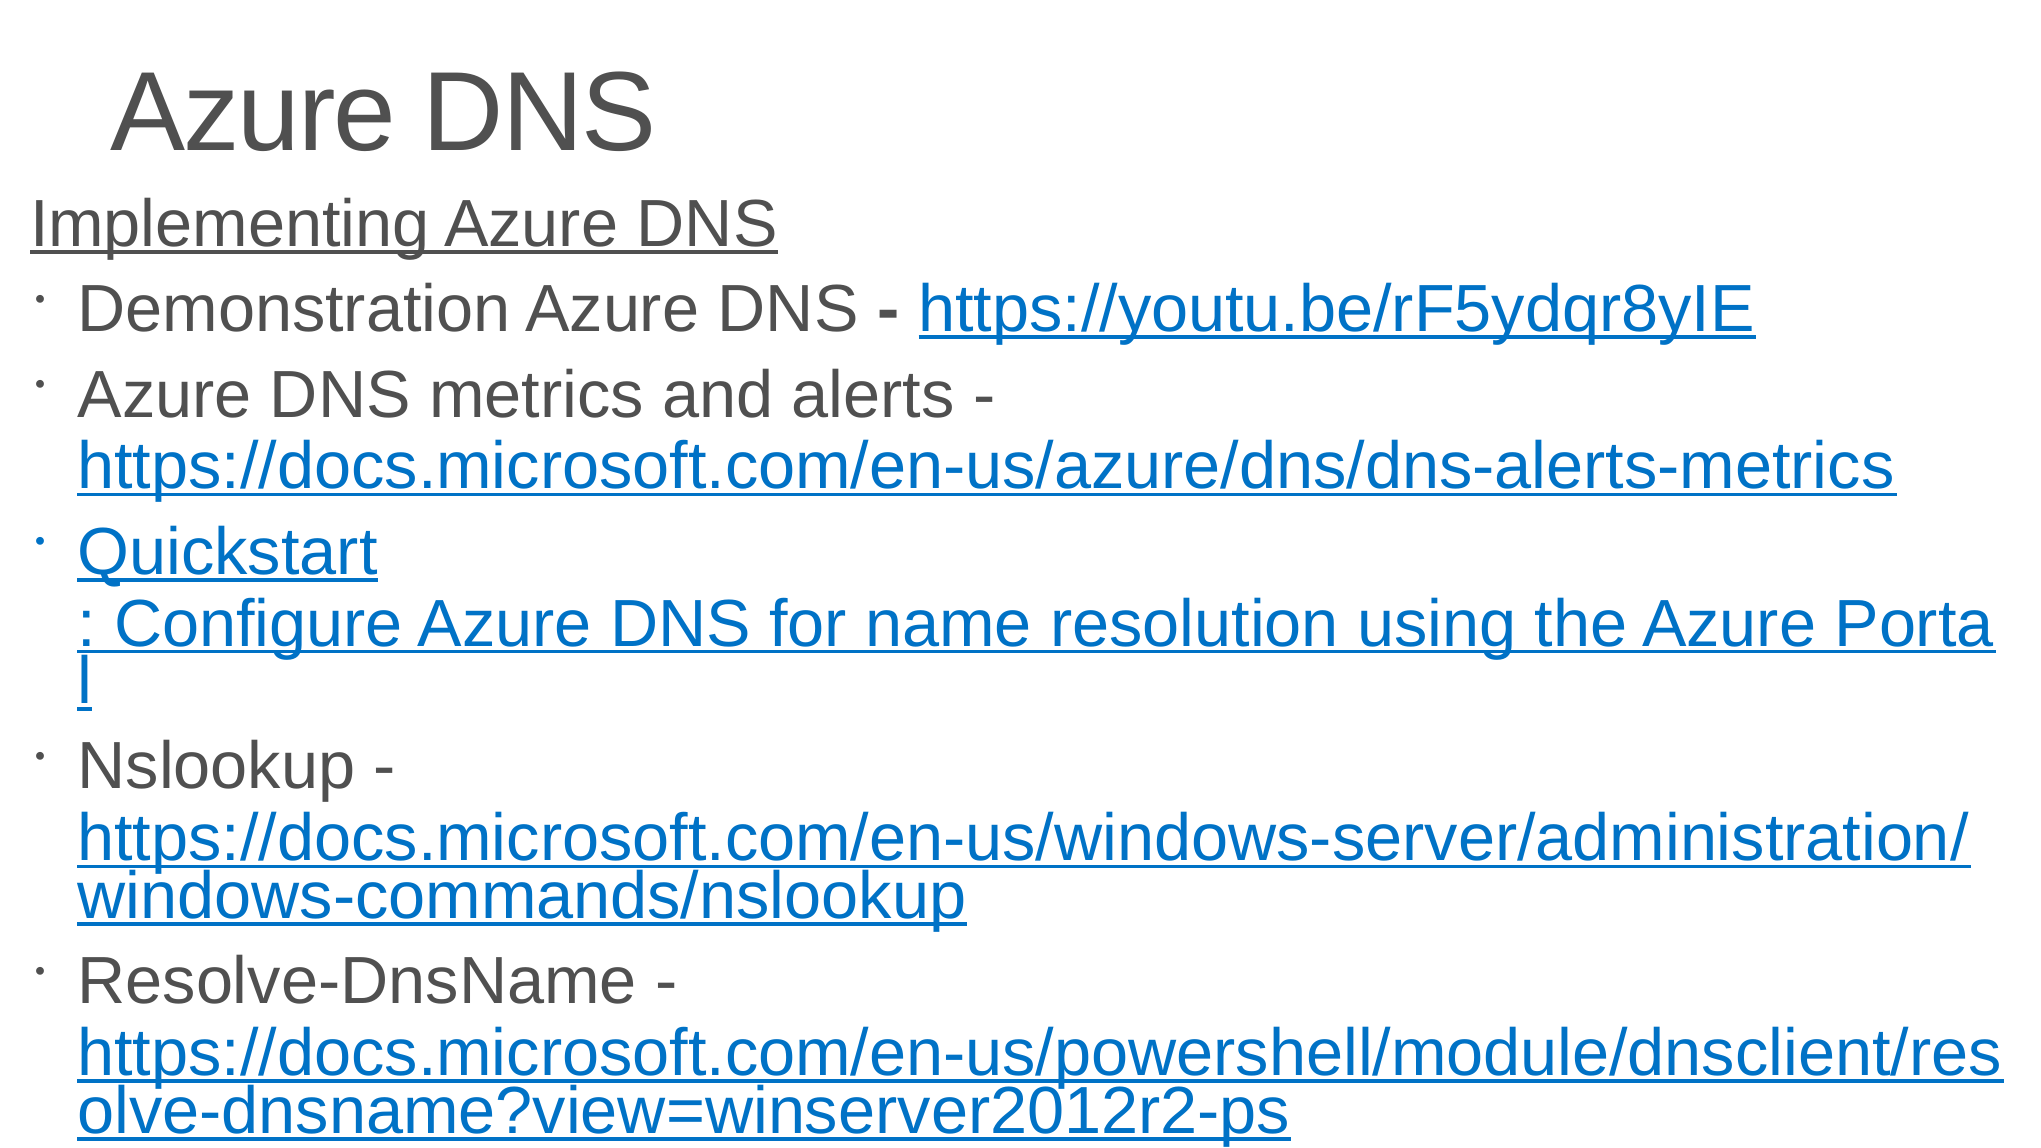

# Azure DNS
Implementing Azure DNS
Demonstration Azure DNS - https://youtu.be/rF5ydqr8yIE
Azure DNS metrics and alerts - https://docs.microsoft.com/en-us/azure/dns/dns-alerts-metrics
Quickstart: Configure Azure DNS for name resolution using the Azure Portal
Nslookup - https://docs.microsoft.com/en-us/windows-server/administration/windows-commands/nslookup
Resolve-DnsName - https://docs.microsoft.com/en-us/powershell/module/dnsclient/resolve-dnsname?view=winserver2012r2-ps